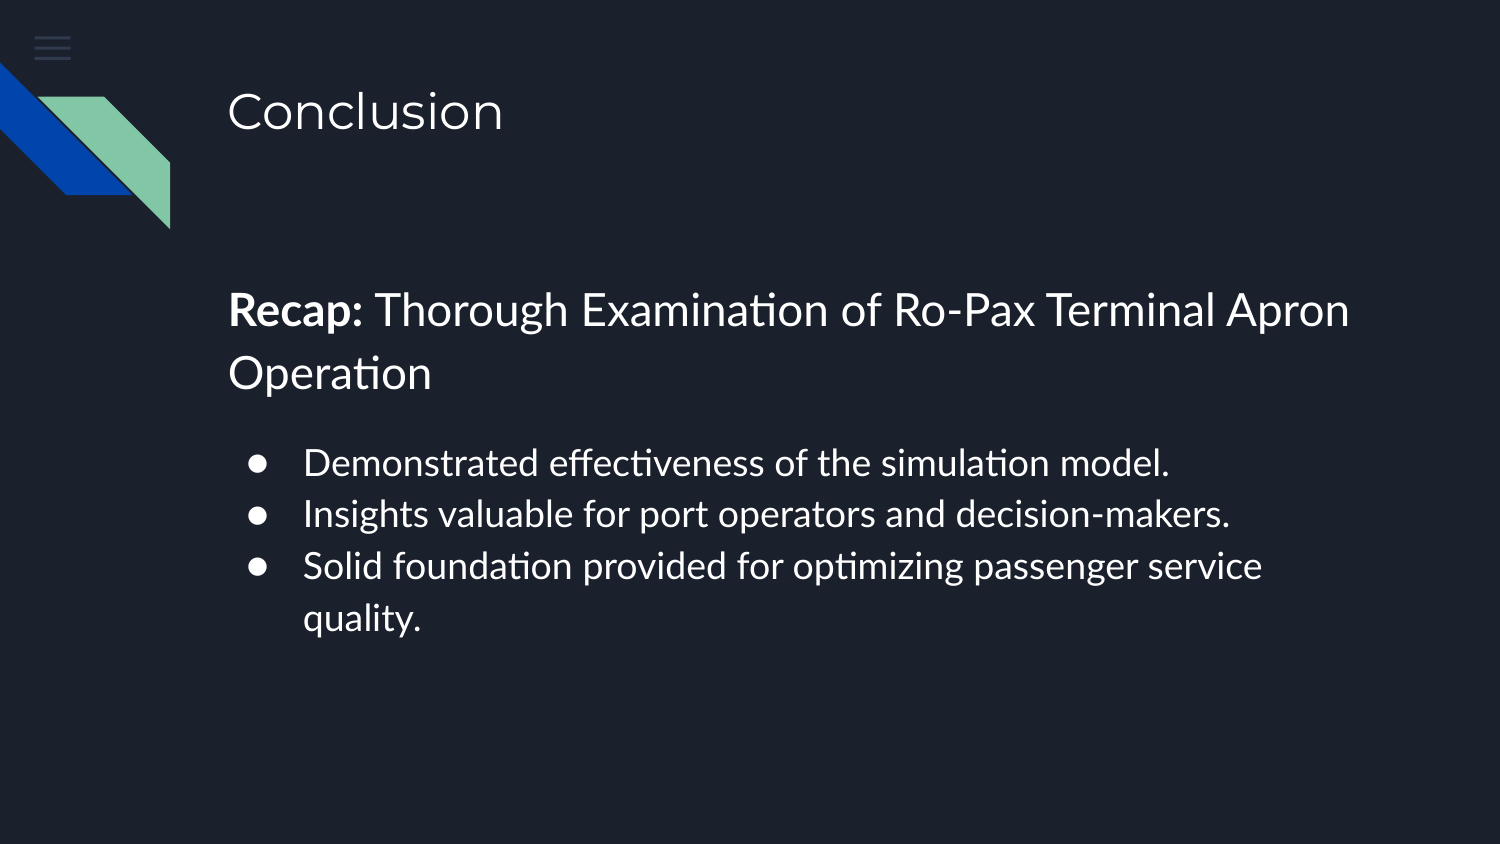

# Conclusion
Recap: Thorough Examination of Ro-Pax Terminal Apron Operation
Demonstrated effectiveness of the simulation model.
Insights valuable for port operators and decision-makers.
Solid foundation provided for optimizing passenger service quality.